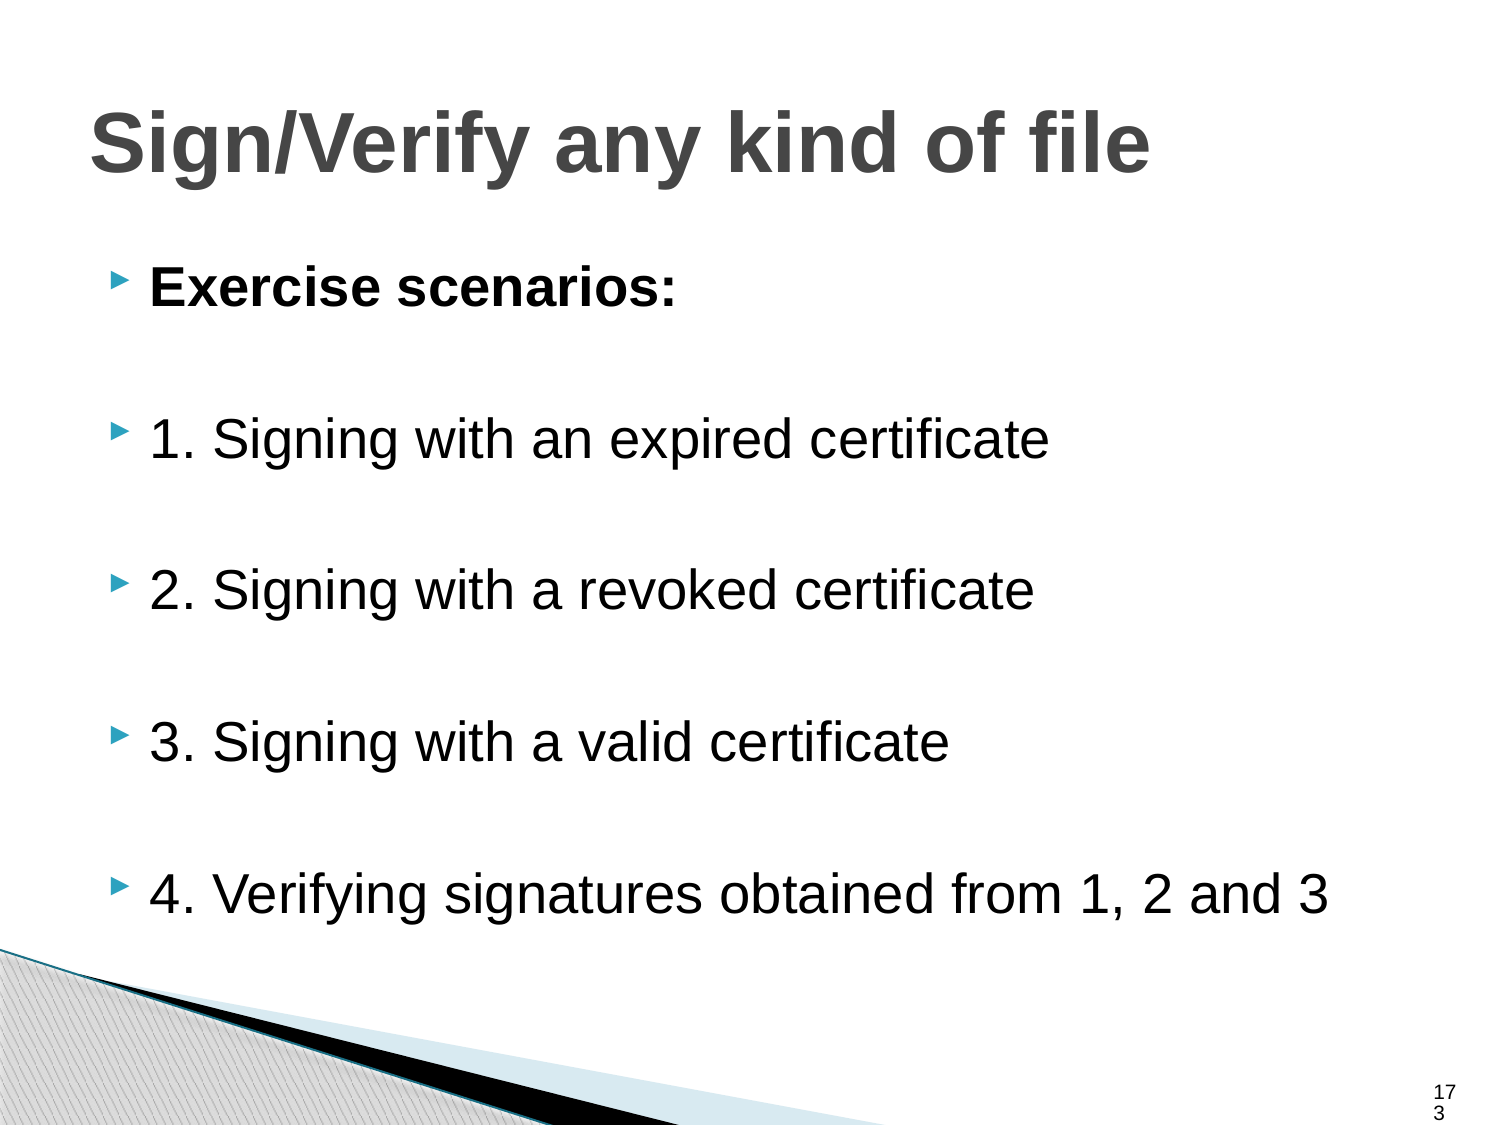

# Sign/Verify any kind of file
Exercise scenarios:

1. Signing with an expired certificate

2. Signing with a revoked certificate

3. Signing with a valid certificate

4. Verifying signatures obtained from 1, 2 and 3
173